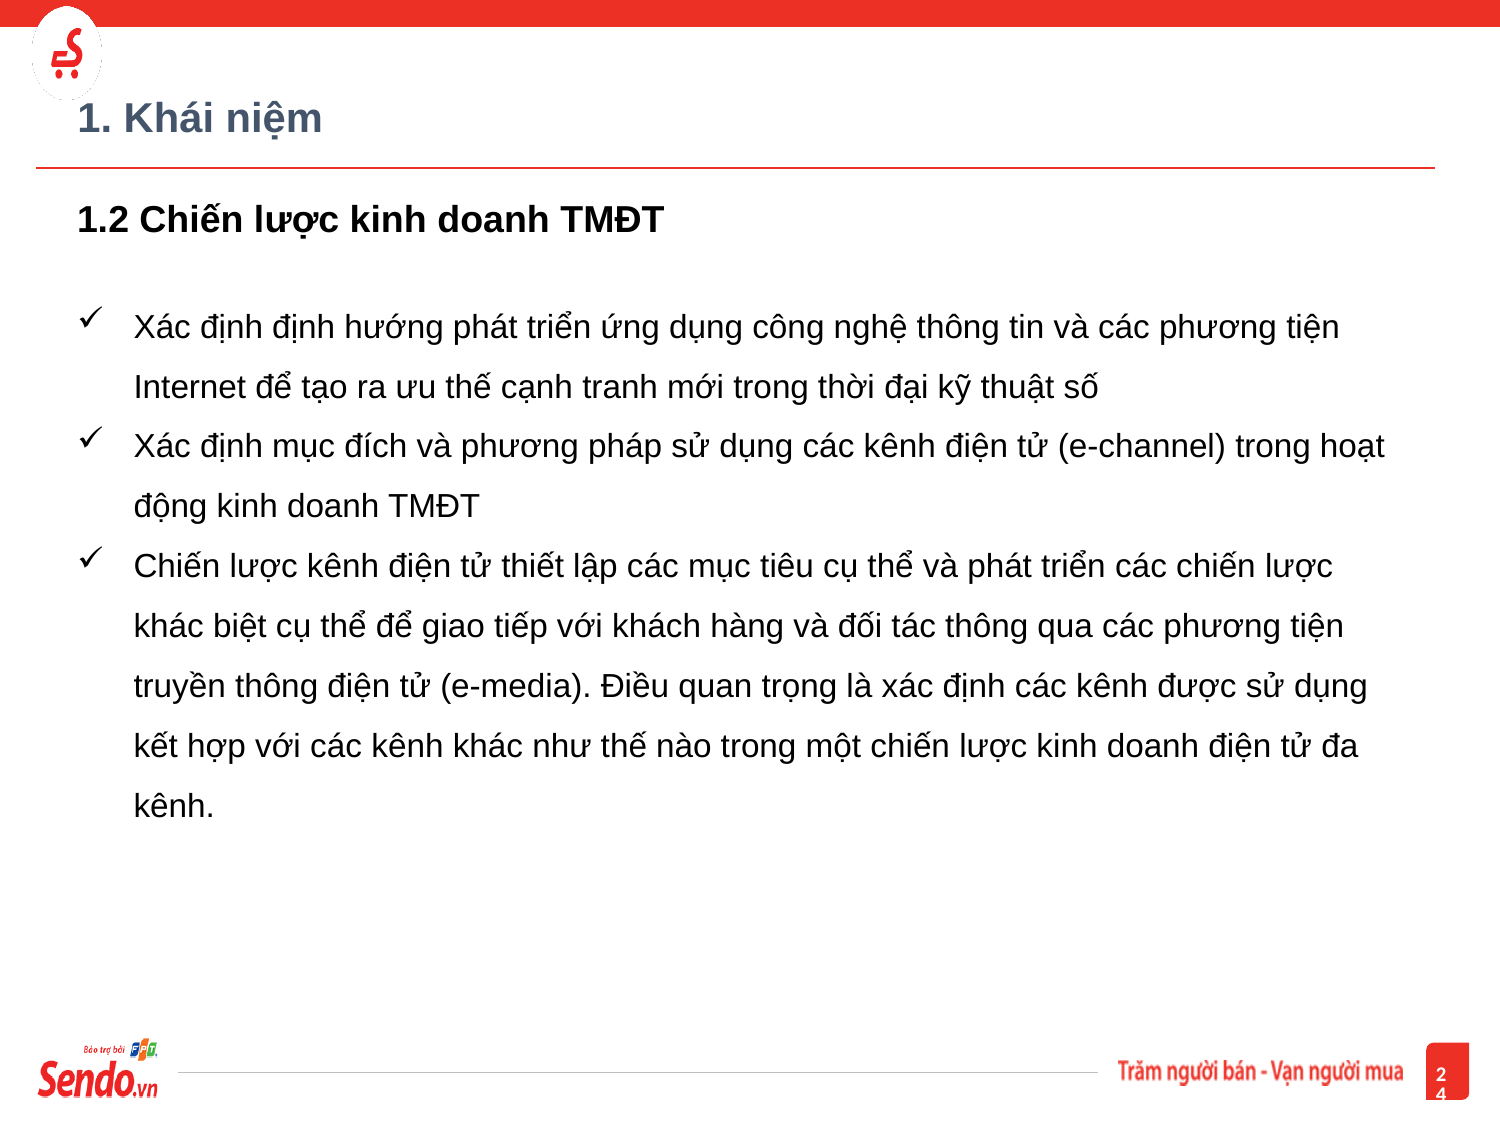

# 1. Khái niệm
1.2 Chiến lược kinh doanh TMĐT
Xác định định hướng phát triển ứng dụng công nghệ thông tin và các phương tiện Internet để tạo ra ưu thế cạnh tranh mới trong thời đại kỹ thuật số
Xác định mục đích và phương pháp sử dụng các kênh điện tử (e-channel) trong hoạt động kinh doanh TMĐT
Chiến lược kênh điện tử thiết lập các mục tiêu cụ thể và phát triển các chiến lược khác biệt cụ thể để giao tiếp với khách hàng và đối tác thông qua các phương tiện truyền thông điện tử (e-media). Điều quan trọng là xác định các kênh được sử dụng kết hợp với các kênh khác như thế nào trong một chiến lược kinh doanh điện tử đa kênh.